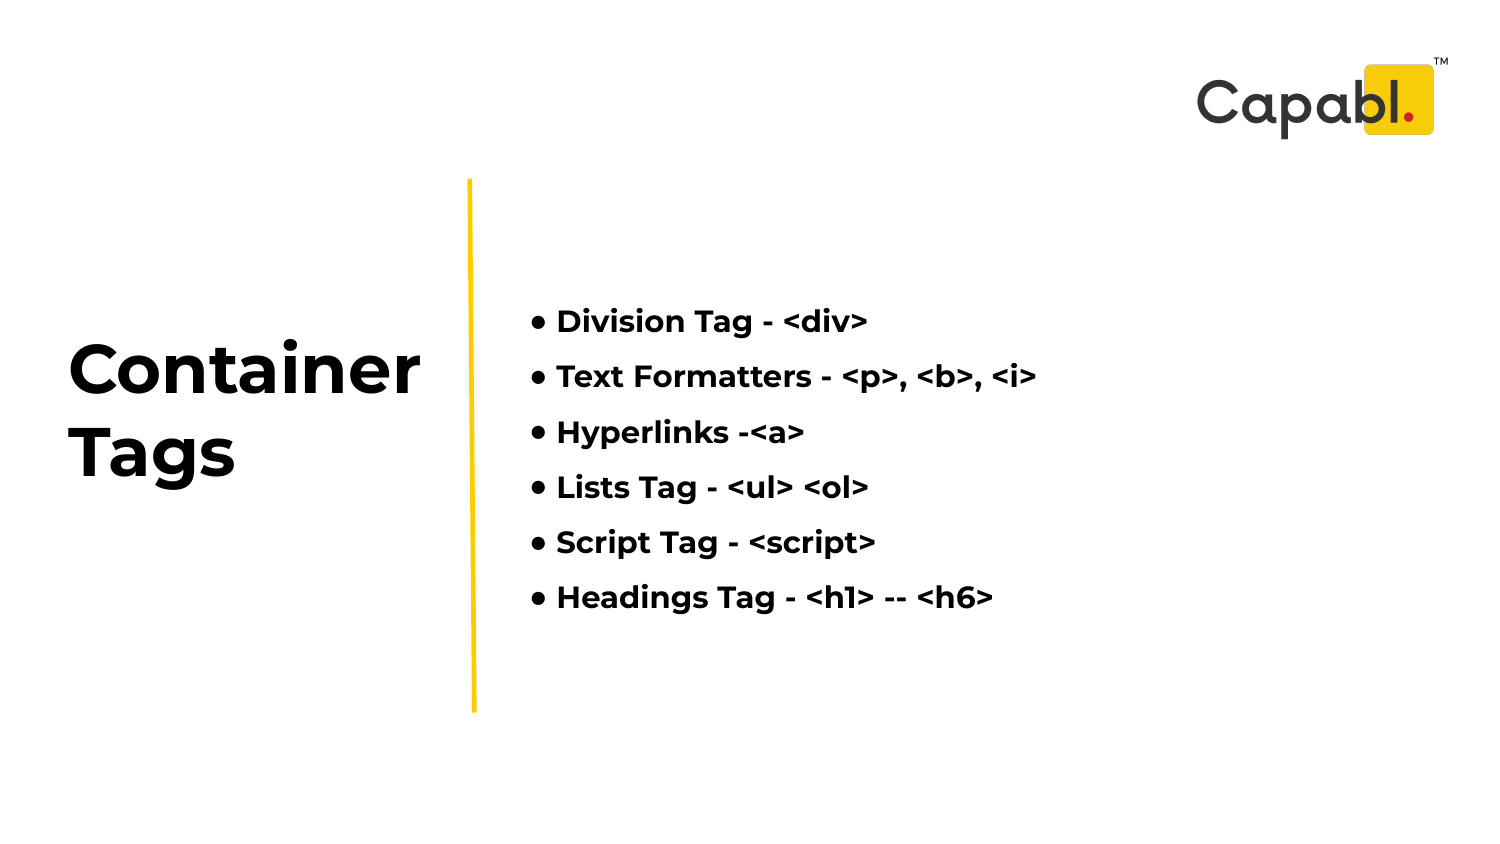

Division Tag - <div>
 Text Formatters - <p>, <b>, <i>
 Hyperlinks -<a>
 Lists Tag - <ul> <ol>
 Script Tag - <script>
 Headings Tag - <h1> -- <h6>
# Container Tags